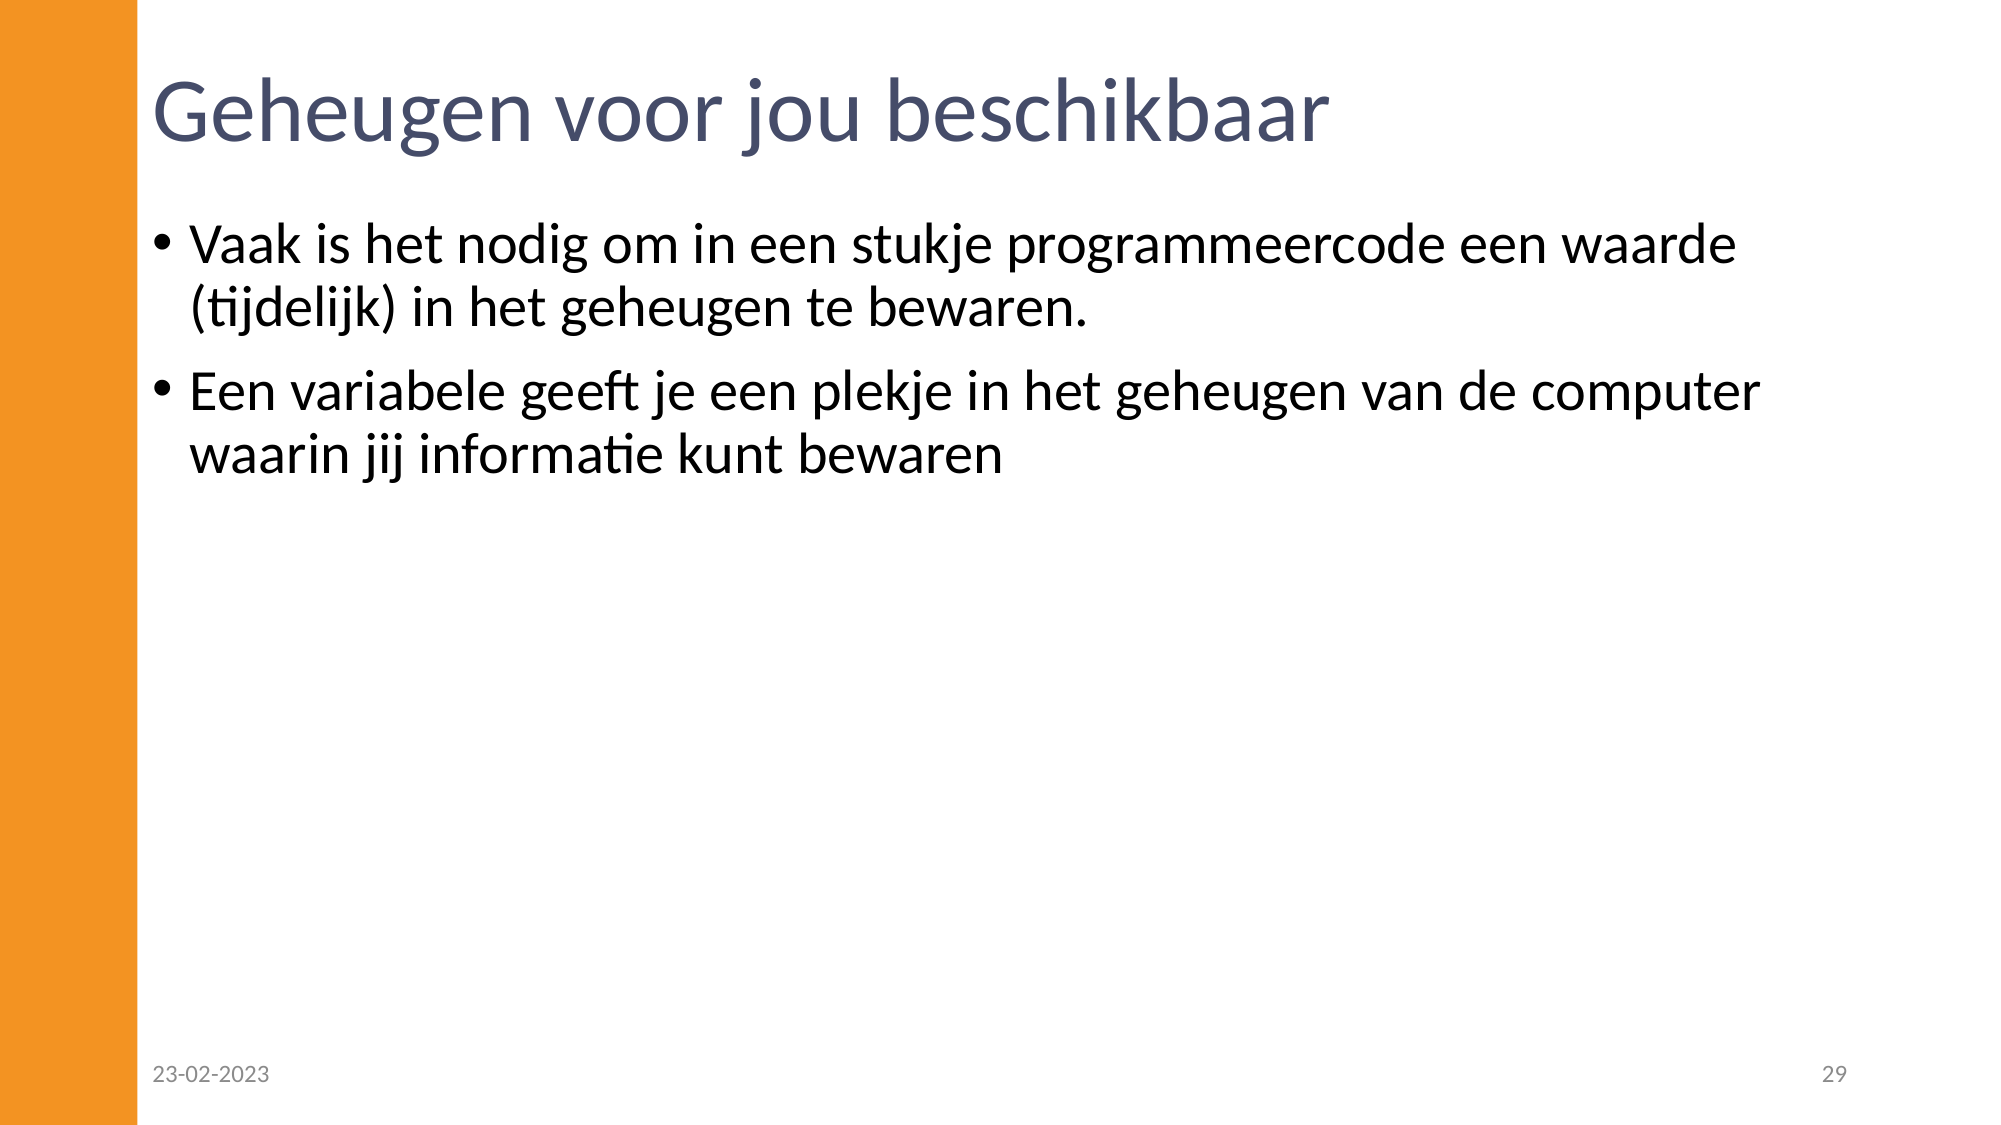

# Geheugen voor jou beschikbaar
Vaak is het nodig om in een stukje programmeercode een waarde (tijdelijk) in het geheugen te bewaren.
Een variabele geeft je een plekje in het geheugen van de computer waarin jij informatie kunt bewaren

23-02-2023

29